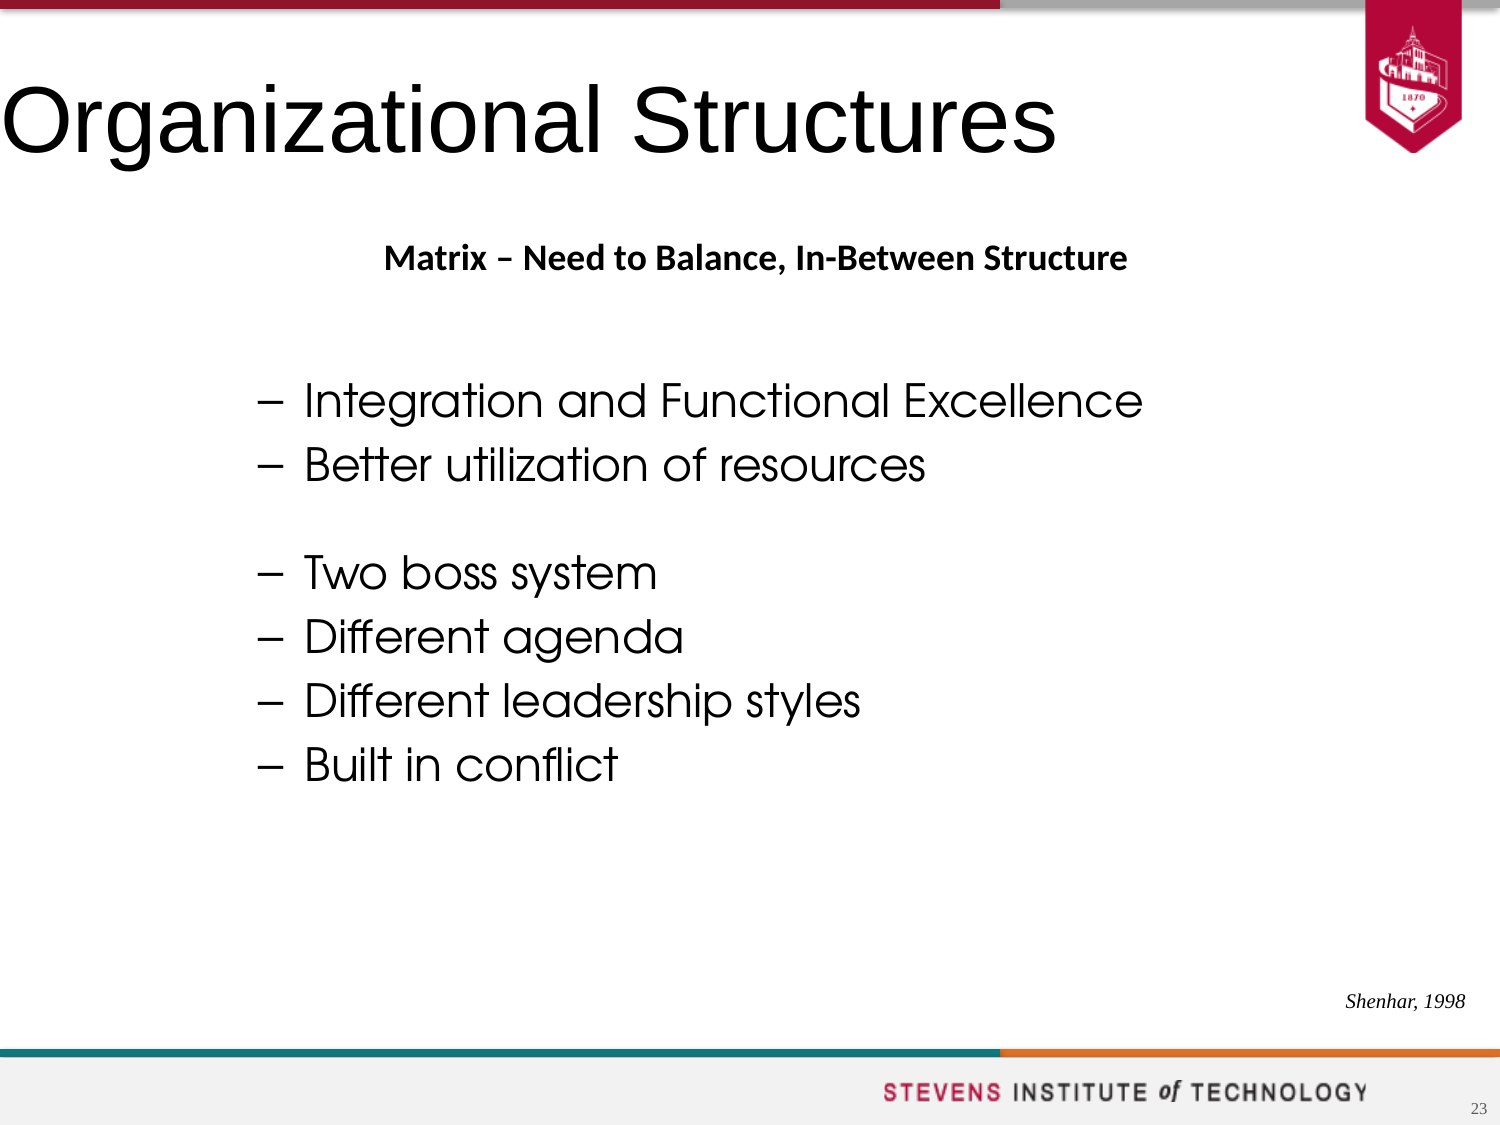

# Organizational Structures
Matrix – Need to Balance, In-Between Structure
Positive
Integration and Functional Excellence
Better utilization of resources
Negative
Two boss system
Different agenda
Different leadership styles
Built in conflict

Shenhar, 1998
23